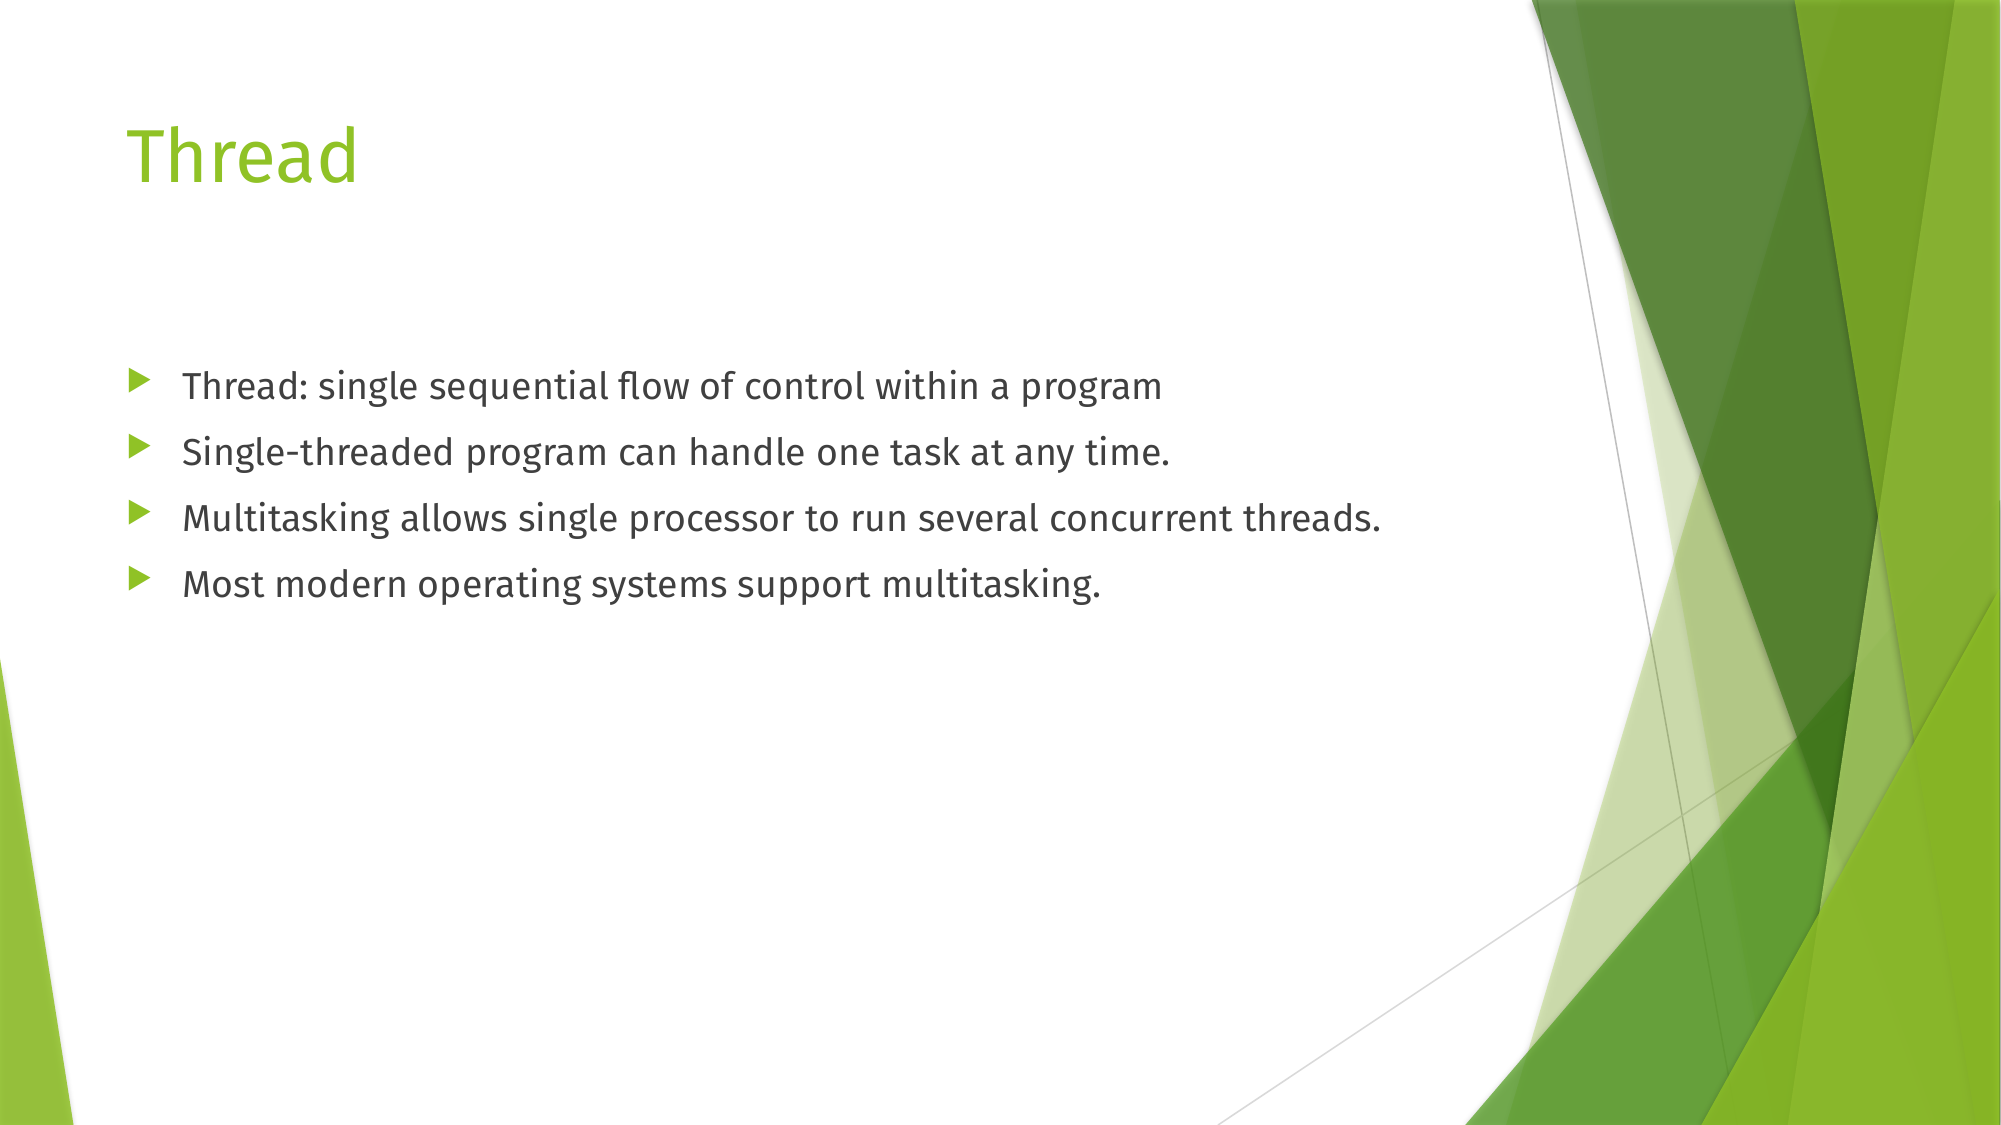

# Thread
Thread: single sequential flow of control within a program
Single-threaded program can handle one task at any time.
Multitasking allows single processor to run several concurrent threads.
Most modern operating systems support multitasking.
3